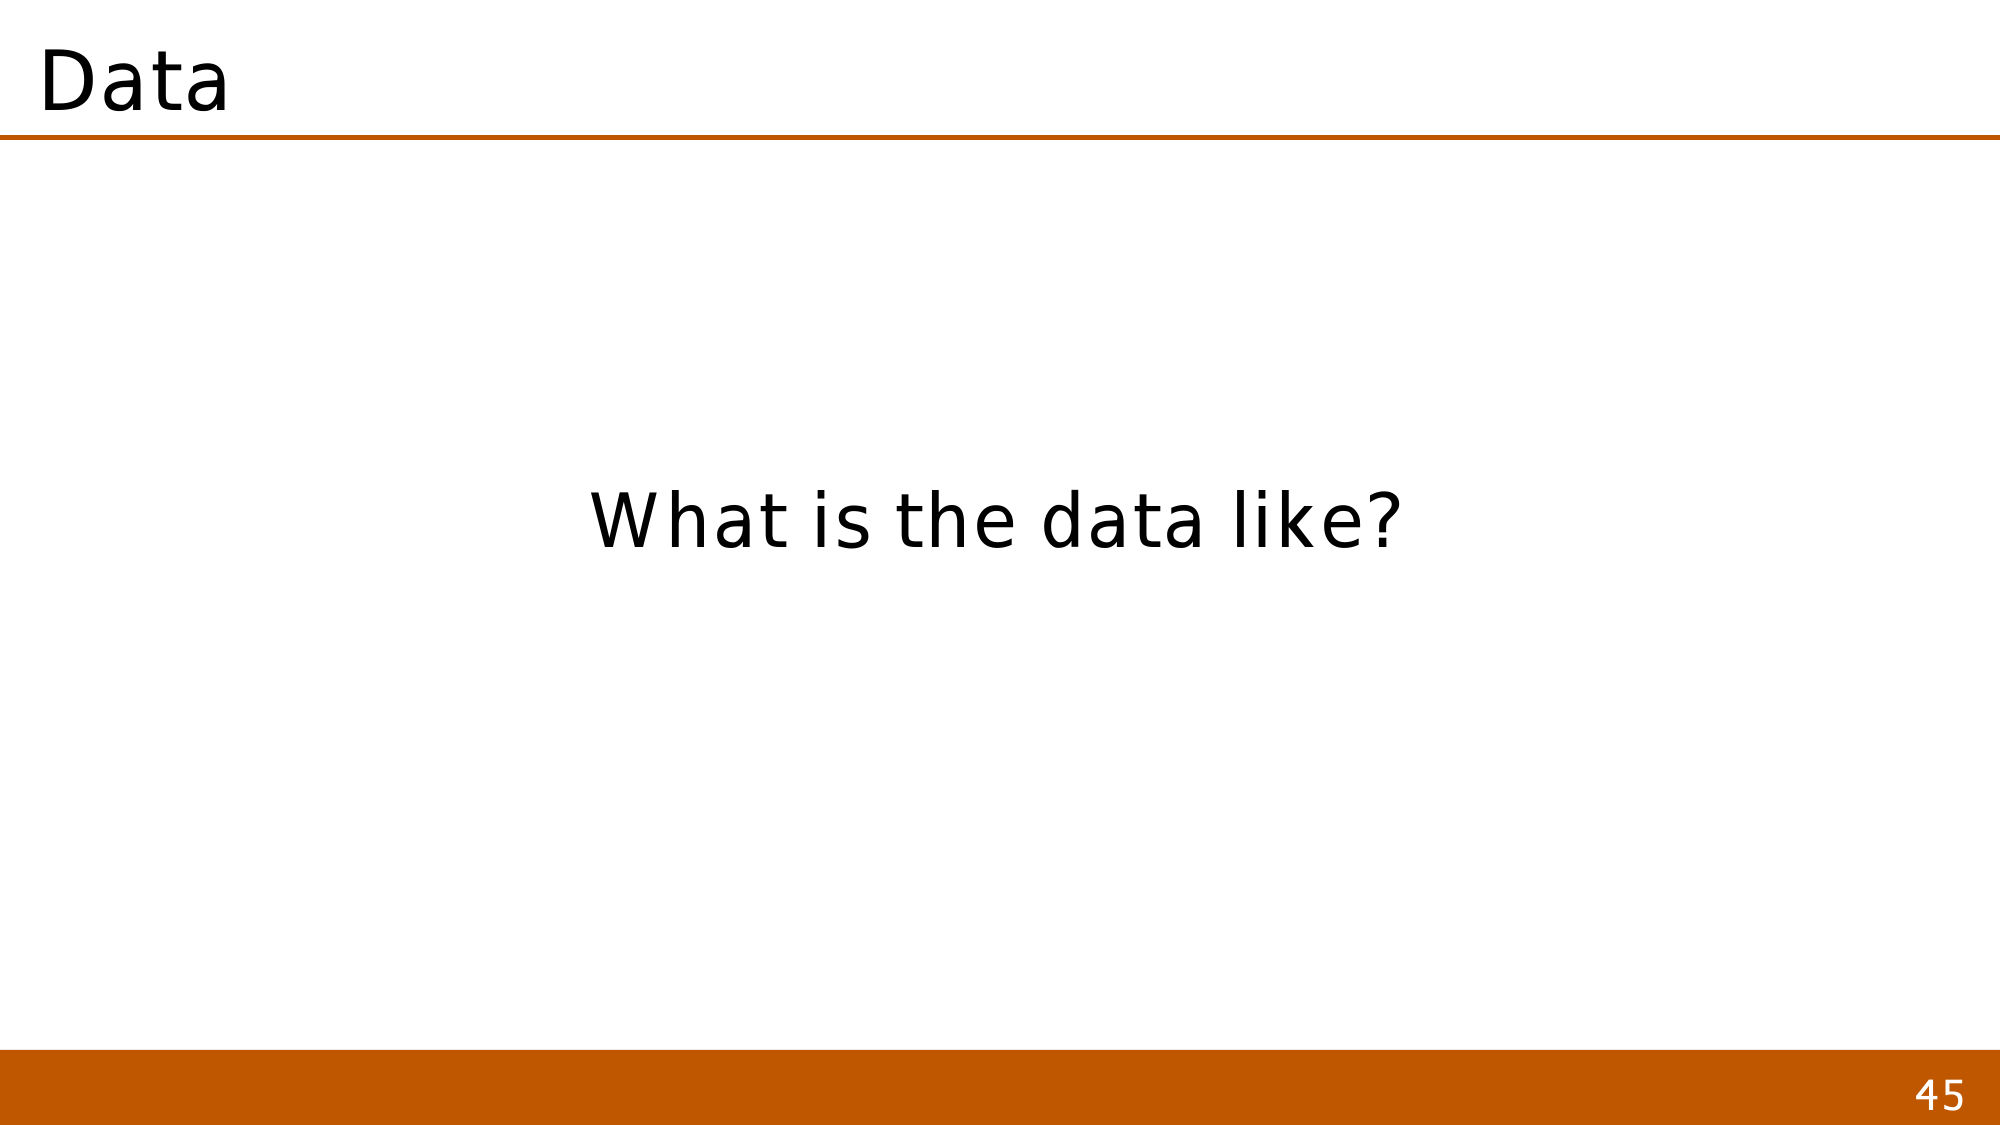

# Data

What is the data like?
45